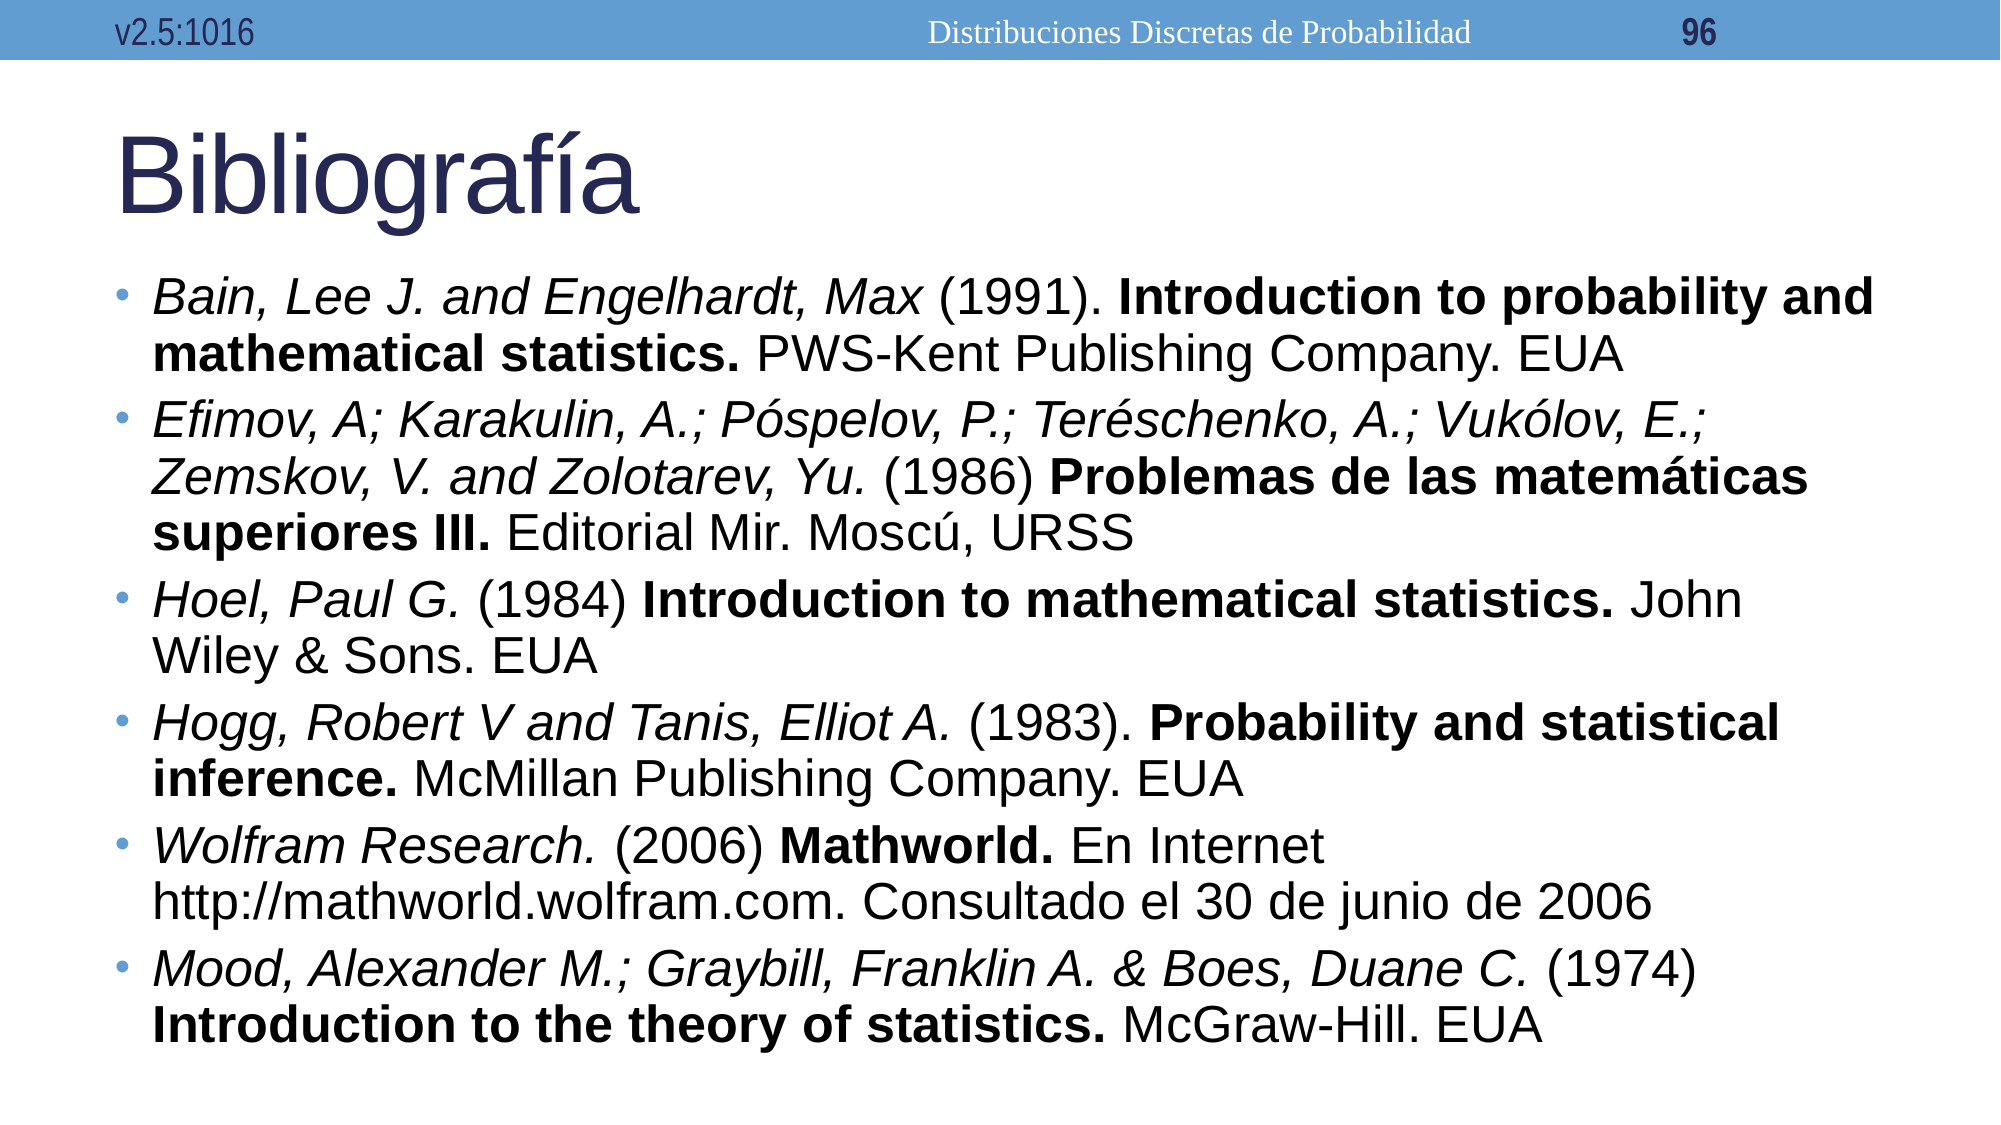

v2.5:1016
Distribuciones Discretas de Probabilidad
96
# Bibliografía
Bain, Lee J. and Engelhardt, Max (1991). Introduction to probability and mathematical statistics. PWS-Kent Publishing Company. EUA
Efimov, A; Karakulin, A.; Póspelov, P.; Teréschenko, A.; Vukólov, E.; Zemskov, V. and Zolotarev, Yu. (1986) Problemas de las matemáticas superiores III. Editorial Mir. Moscú, URSS
Hoel, Paul G. (1984) Introduction to mathematical statistics. John Wiley & Sons. EUA
Hogg, Robert V and Tanis, Elliot A. (1983). Probability and statistical inference. McMillan Publishing Company. EUA
Wolfram Research. (2006) Mathworld. En Internet http://mathworld.wolfram.com. Consultado el 30 de junio de 2006
Mood, Alexander M.; Graybill, Franklin A. & Boes, Duane C. (1974) Introduction to the theory of statistics. McGraw-Hill. EUA